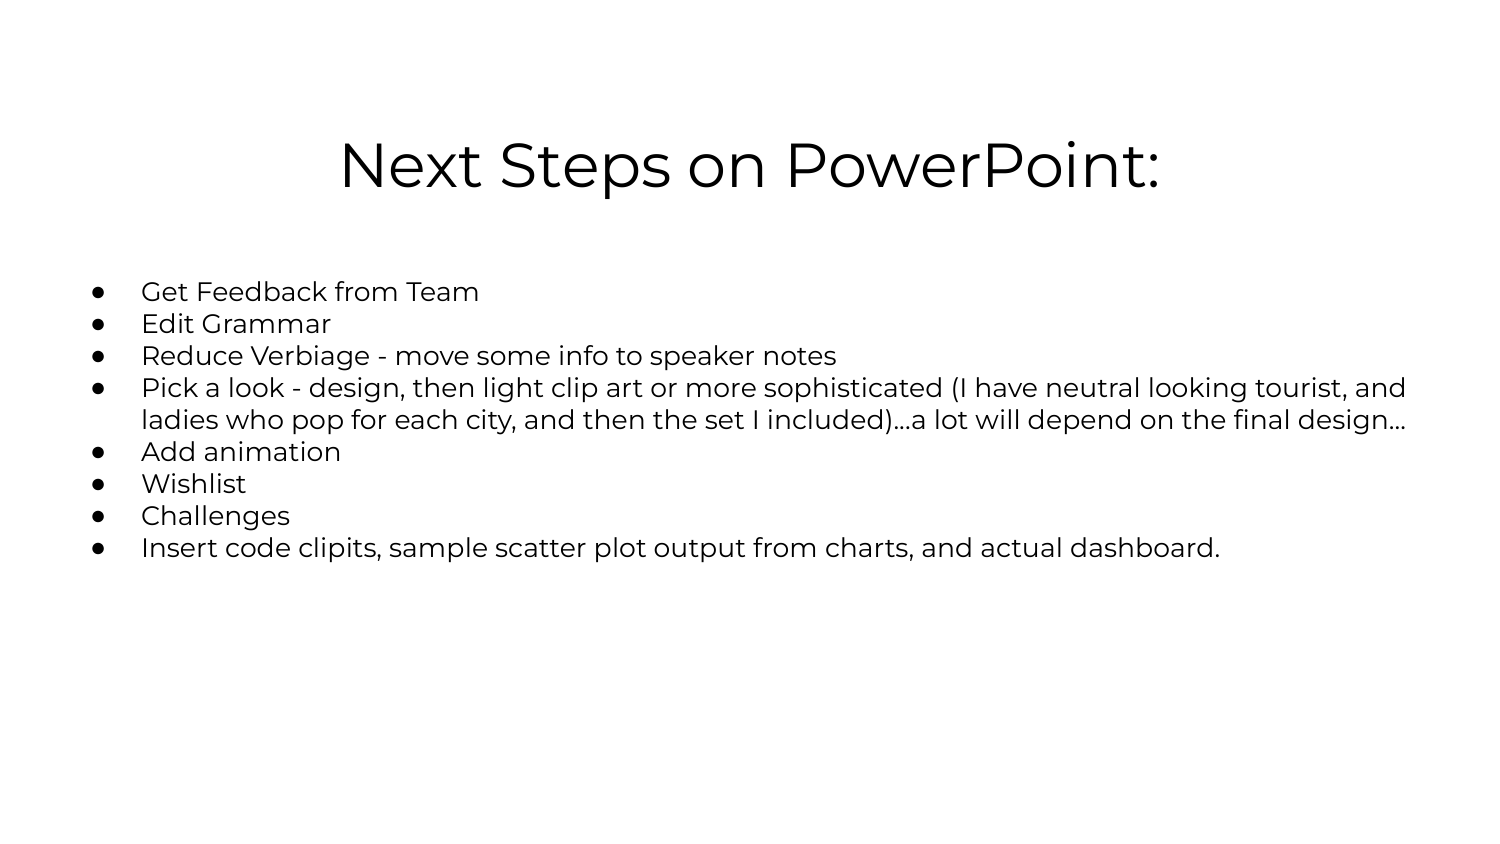

# Next Steps on PowerPoint:

Get Feedback from Team
Edit Grammar
Reduce Verbiage - move some info to speaker notes
Pick a look - design, then light clip art or more sophisticated (I have neutral looking tourist, and ladies who pop for each city, and then the set I included)...a lot will depend on the final design...
Add animation
Wishlist
Challenges
Insert code clipits, sample scatter plot output from charts, and actual dashboard.